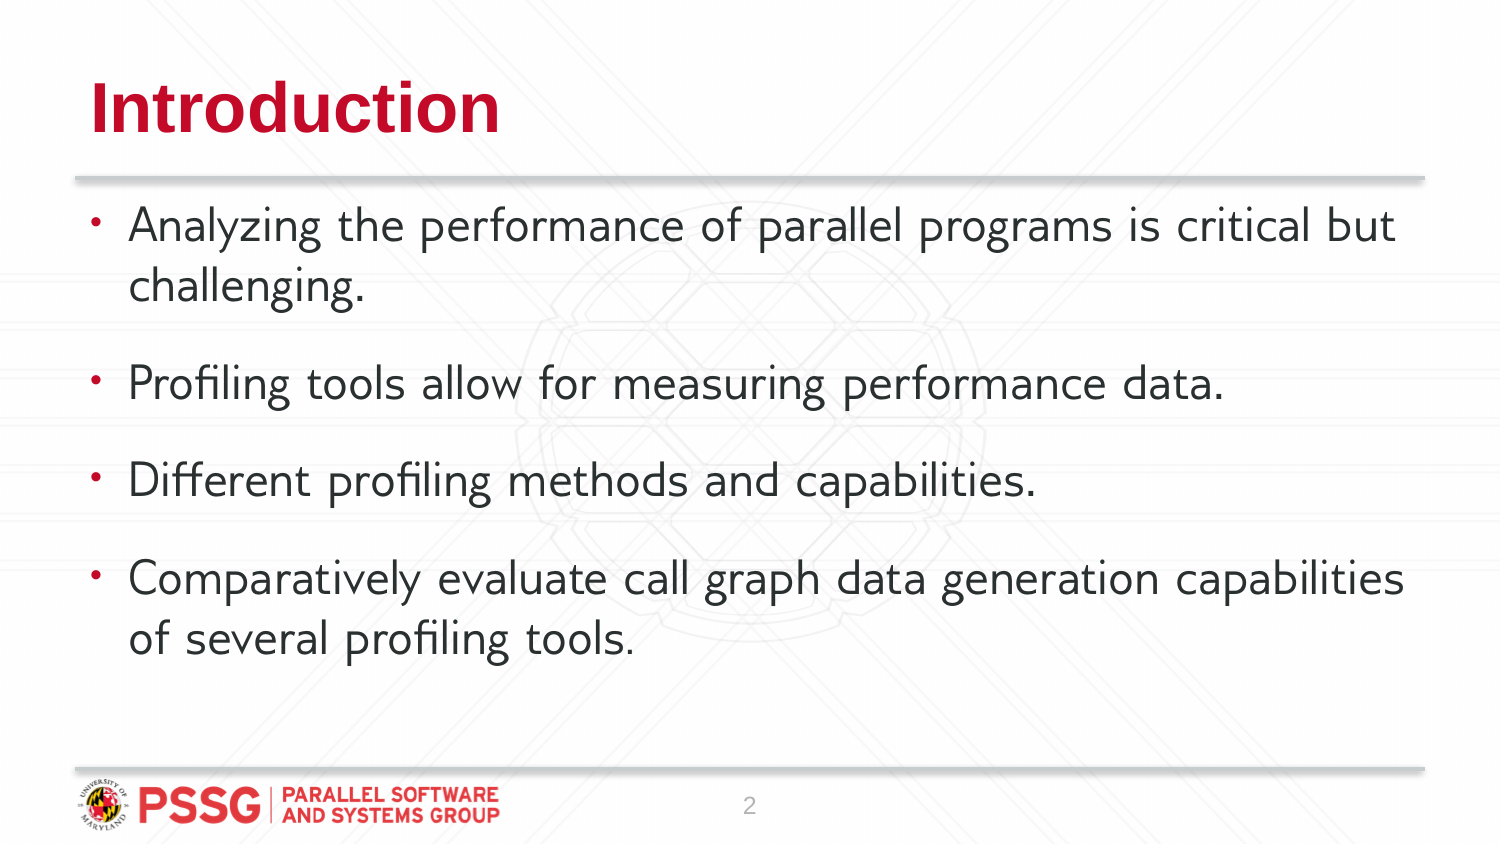

# Introduction
Analyzing the performance of parallel programs is critical but challenging.
Profiling tools allow for measuring performance data.
Different profiling methods and capabilities.
Comparatively evaluate call graph data generation capabilities of several profiling tools.
2